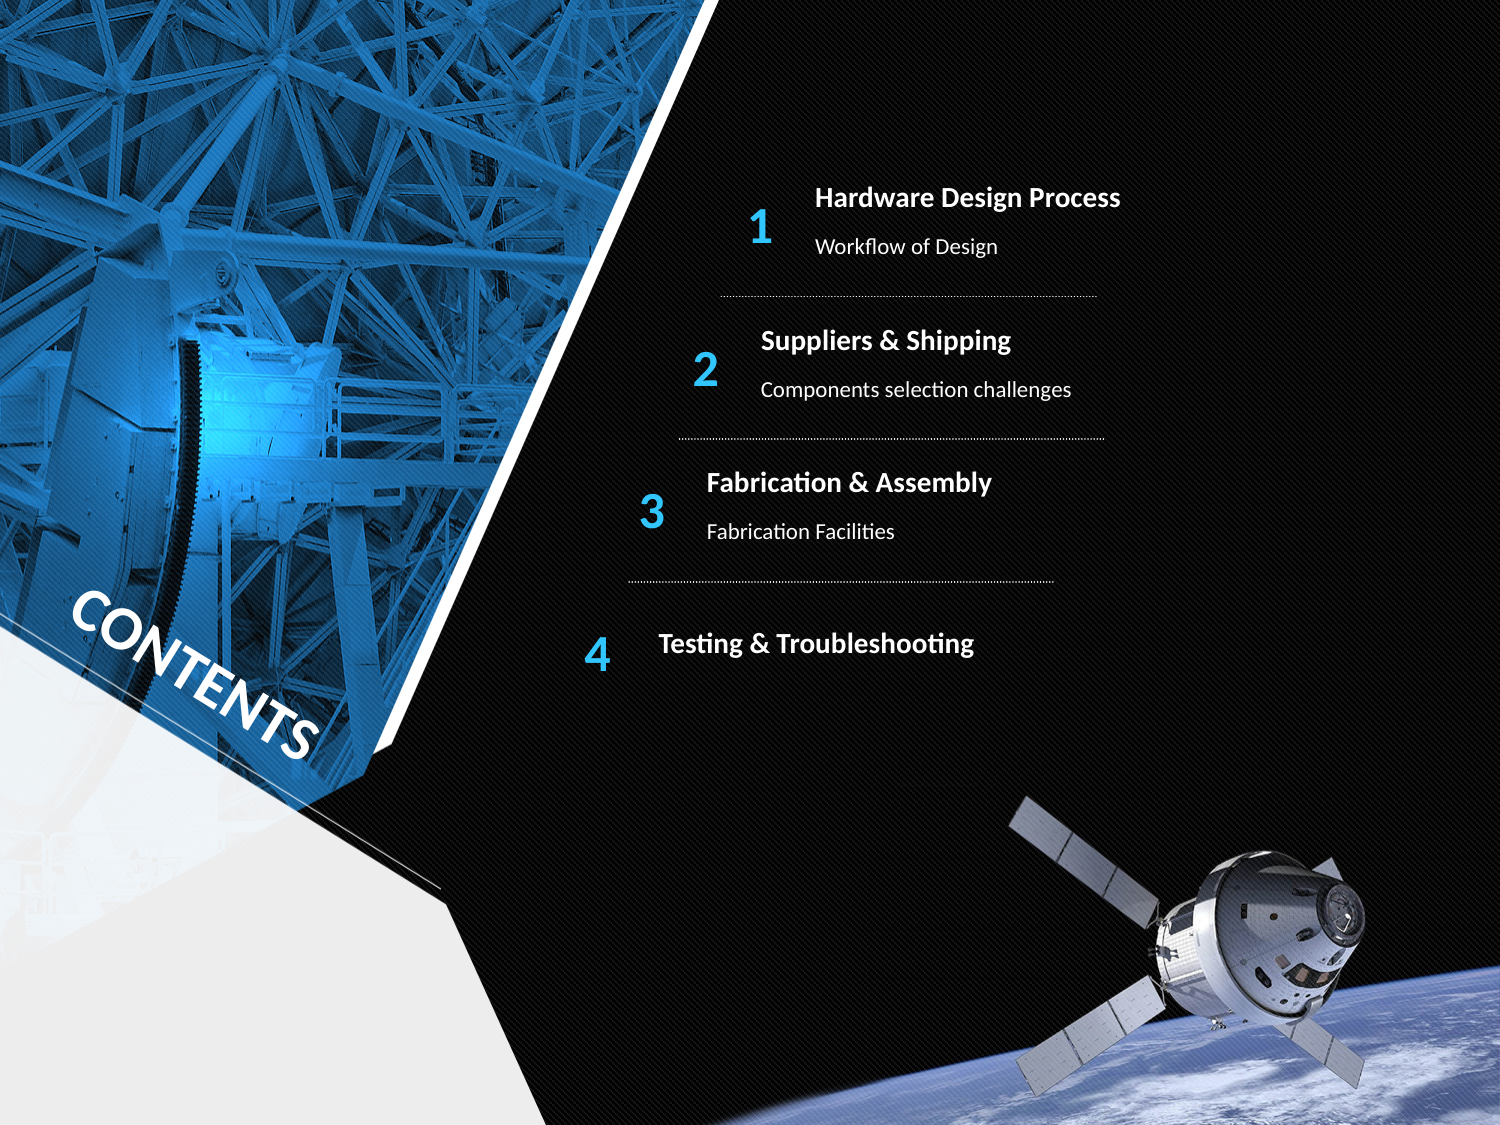

Hardware Design Process
1
Workflow of Design
Suppliers & Shipping
2
Components selection challenges
Fabrication & Assembly
3
Fabrication Facilities
4
Testing & Troubleshooting
CONTENTS